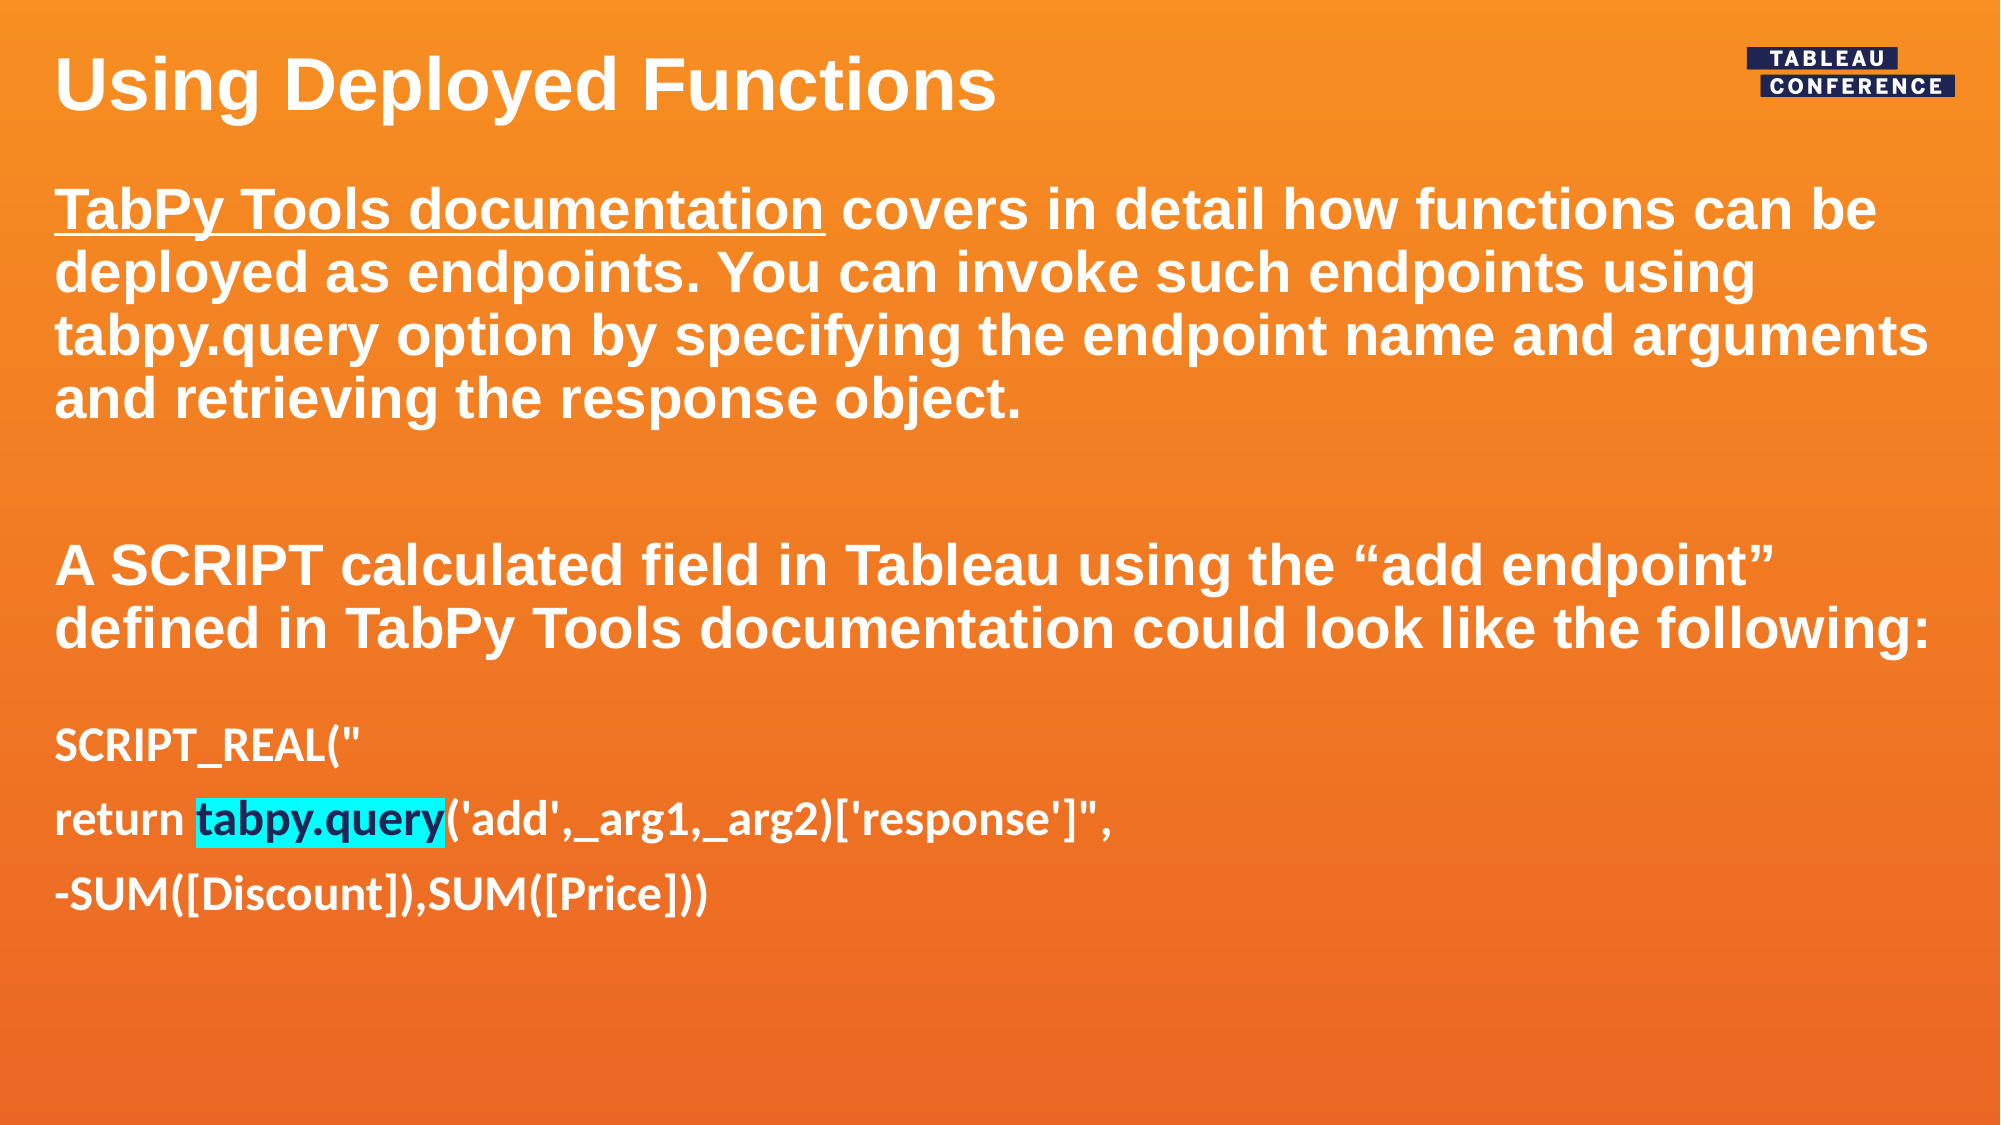

# Using Deployed Functions
TabPy Tools documentation covers in detail how functions can be deployed as endpoints. You can invoke such endpoints using tabpy.query option by specifying the endpoint name and arguments and retrieving the response object.

A SCRIPT calculated field in Tableau using the “add endpoint” defined in TabPy Tools documentation could look like the following:
SCRIPT_REAL("
return tabpy.query('add',_arg1,_arg2)['response']",
-SUM([Discount]),SUM([Price]))